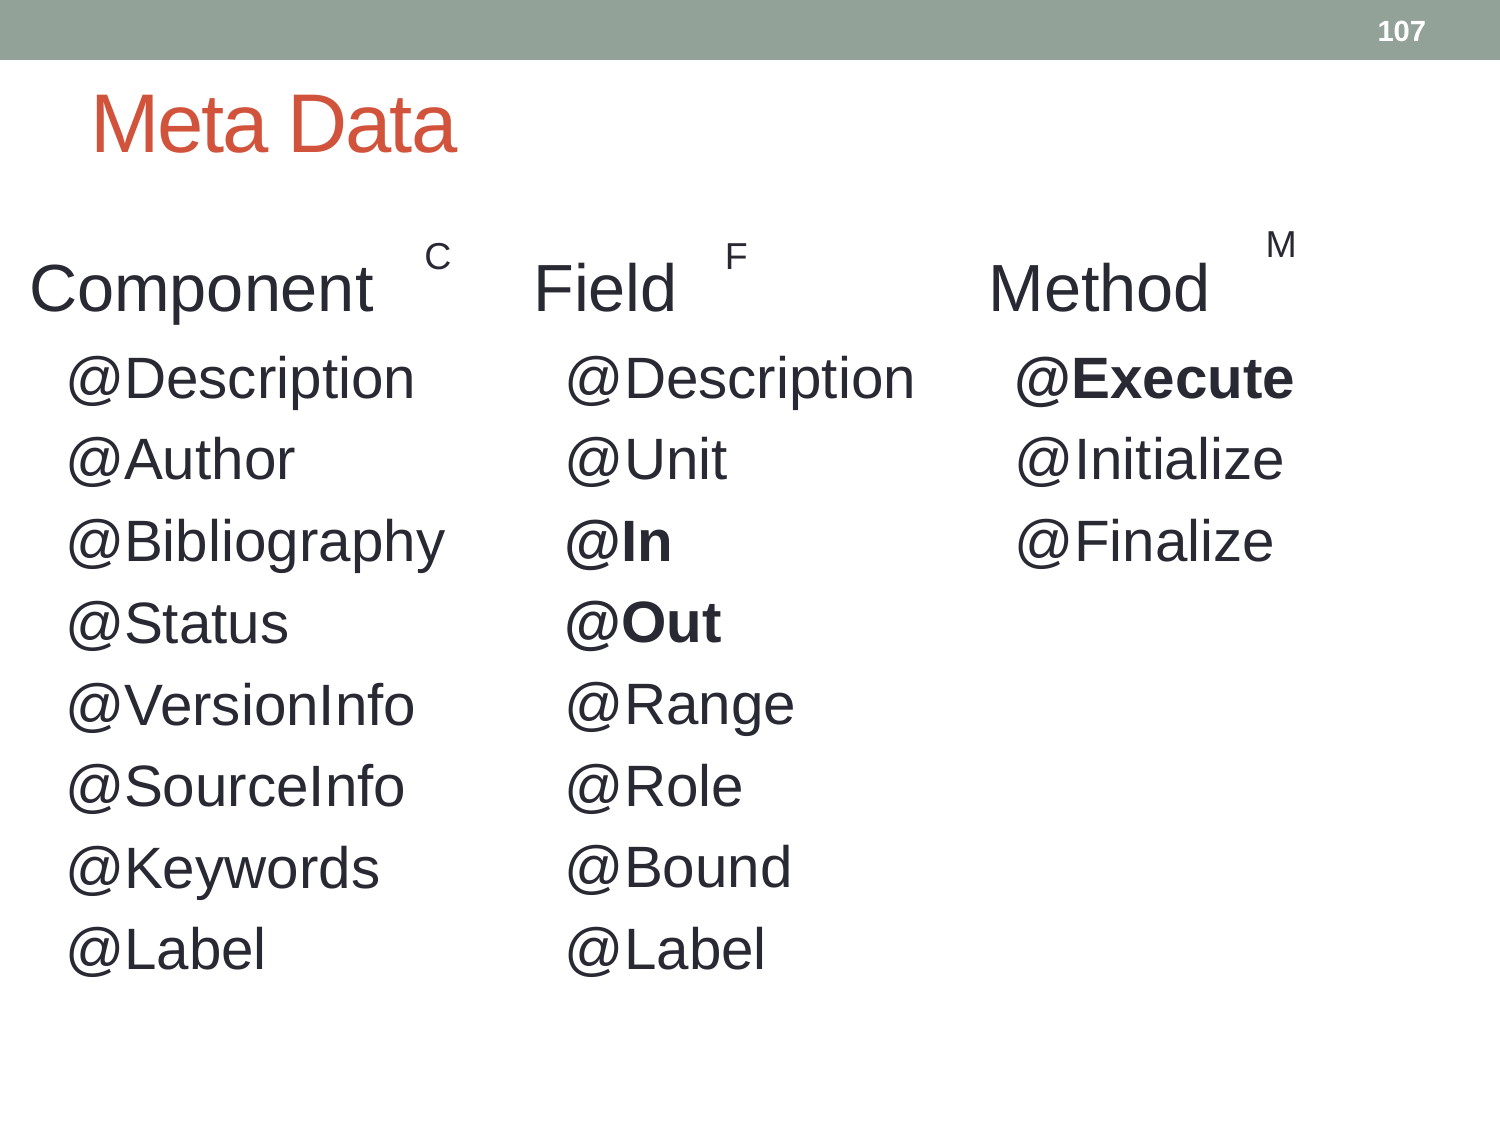

107
# Meta Data
M
C
F
Component
Field
Method
@Description
@Author
@Bibliography
@Status
@VersionInfo
@SourceInfo
@Keywords
@Label
@Description
@Unit
@In
@Out
@Range
@Role
@Bound
@Label
@Execute
@Initialize
@Finalize